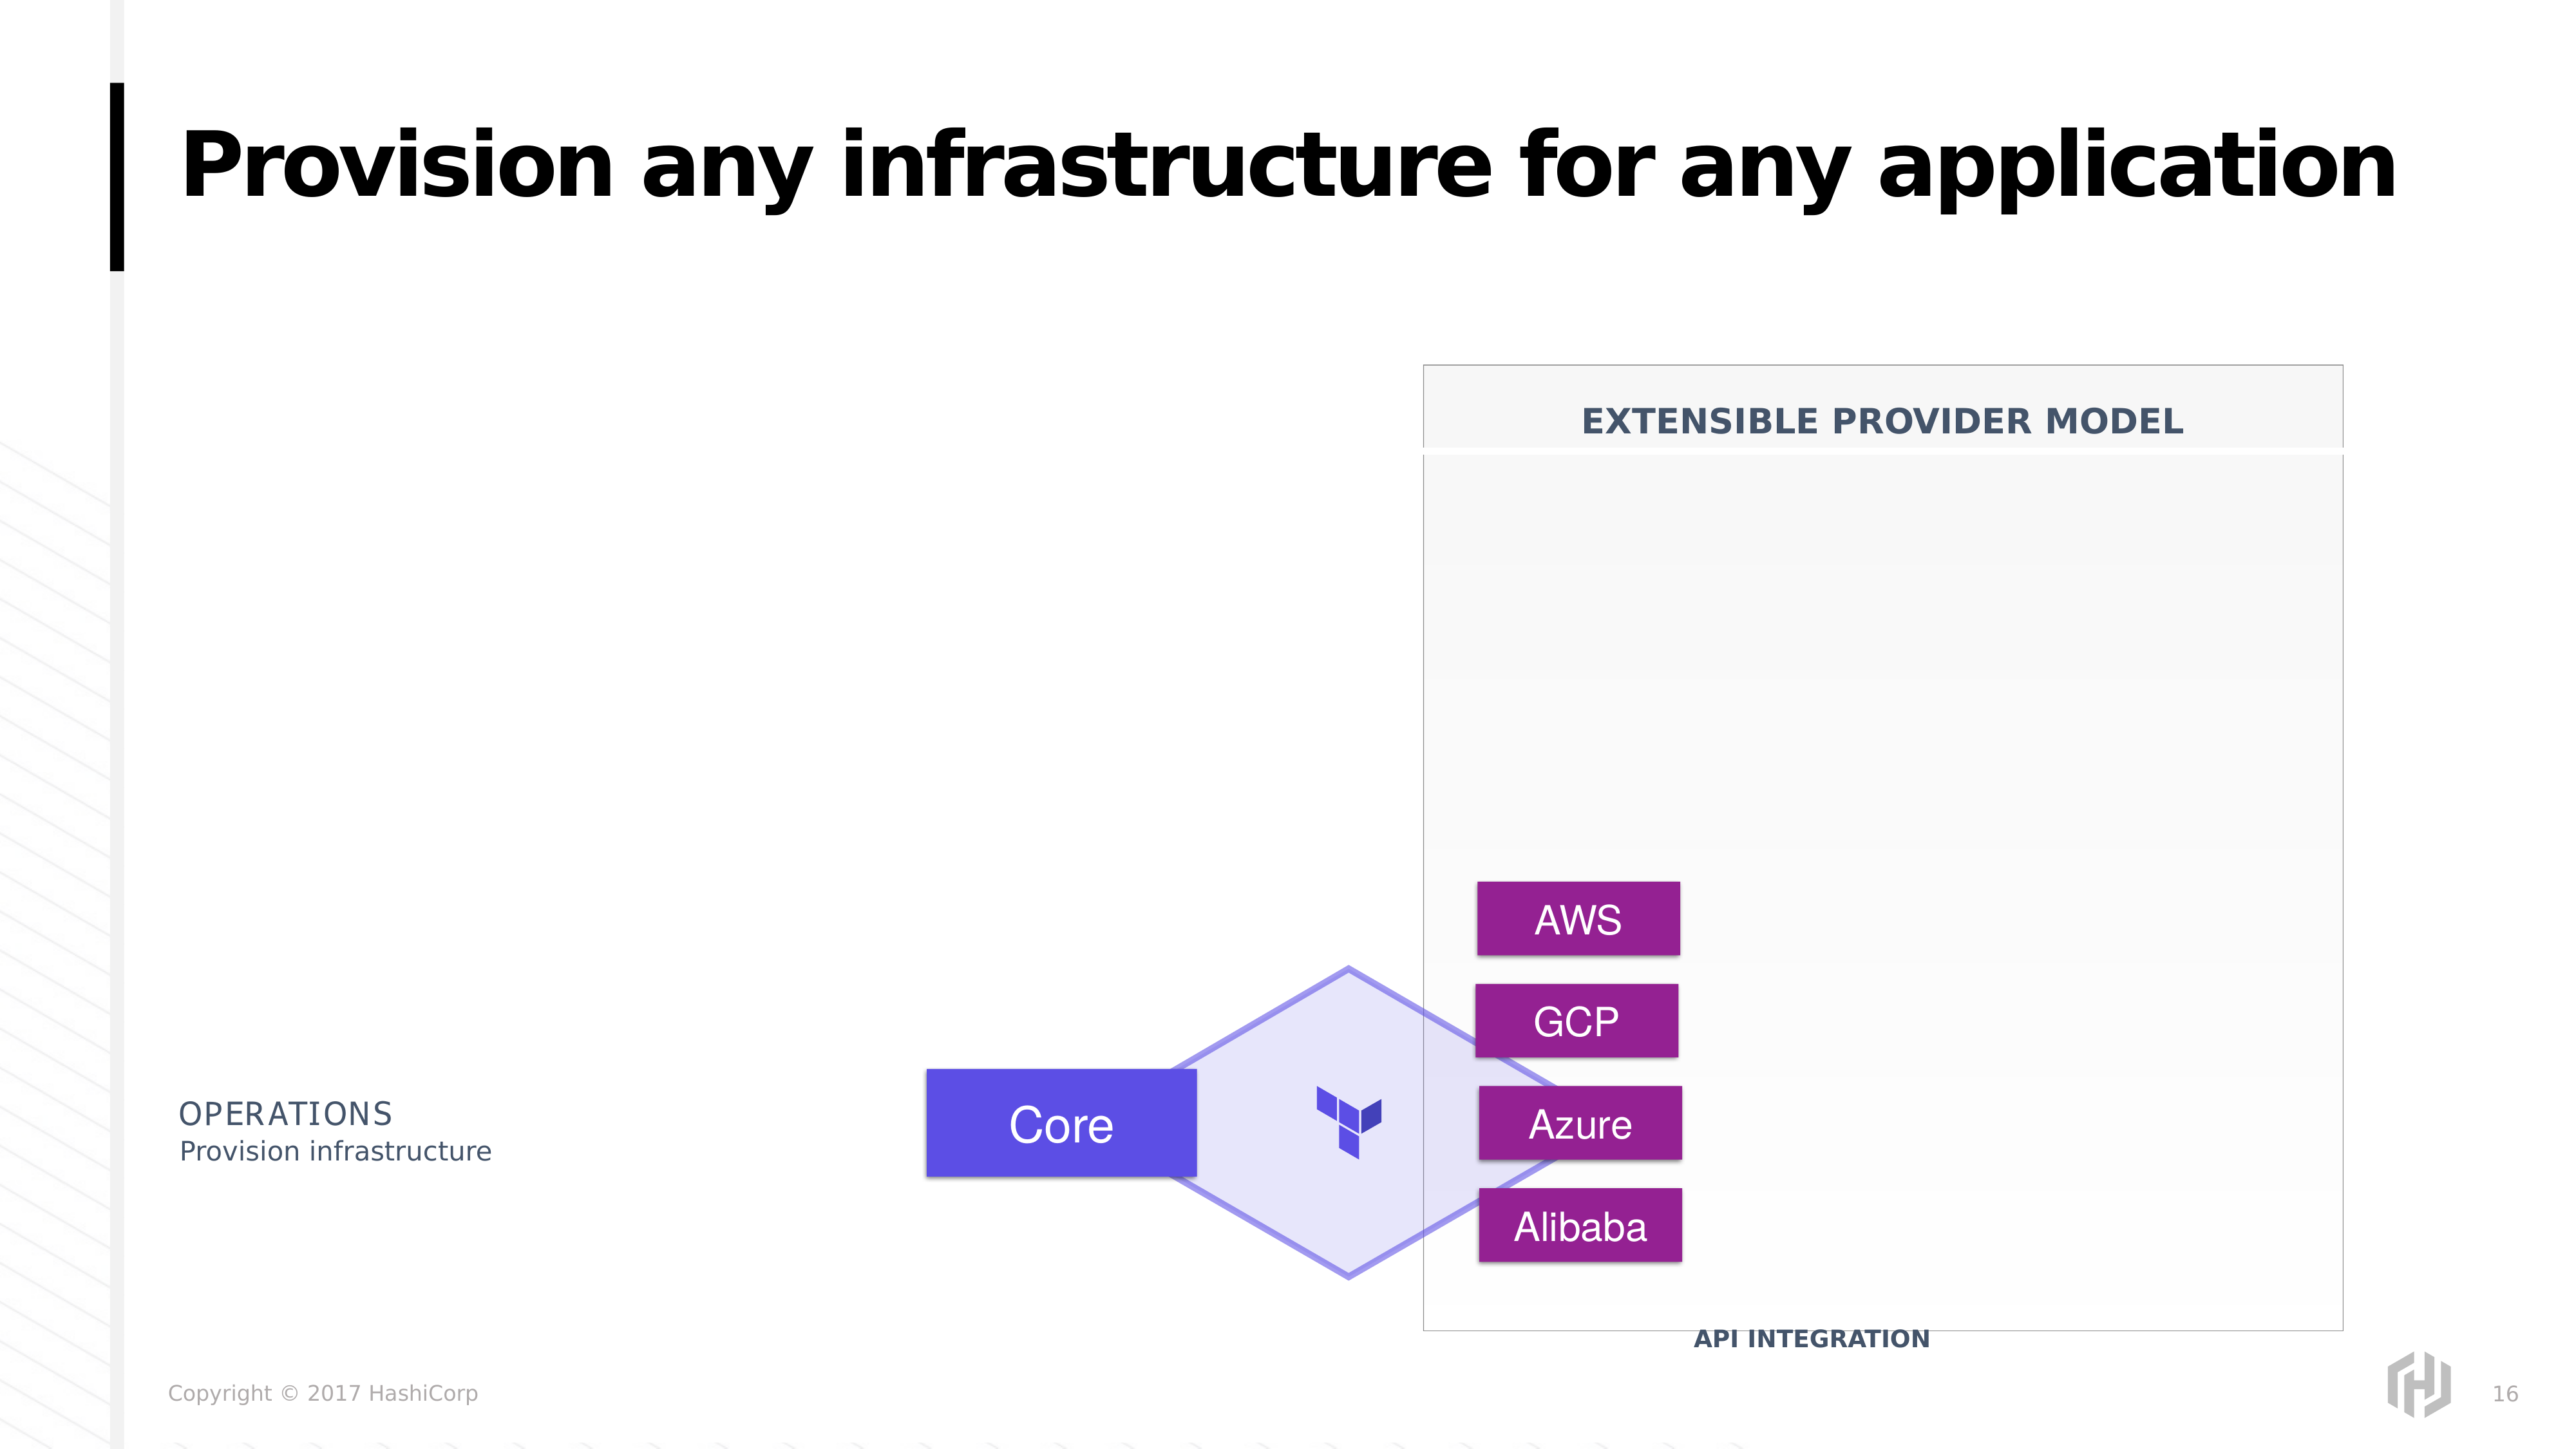

# Provision any infrastructure for any application

Extensible provider model

AWS

GCP

Core
OPERATIONS

Azure
Provision infrastructure

Alibaba
API Integration
16